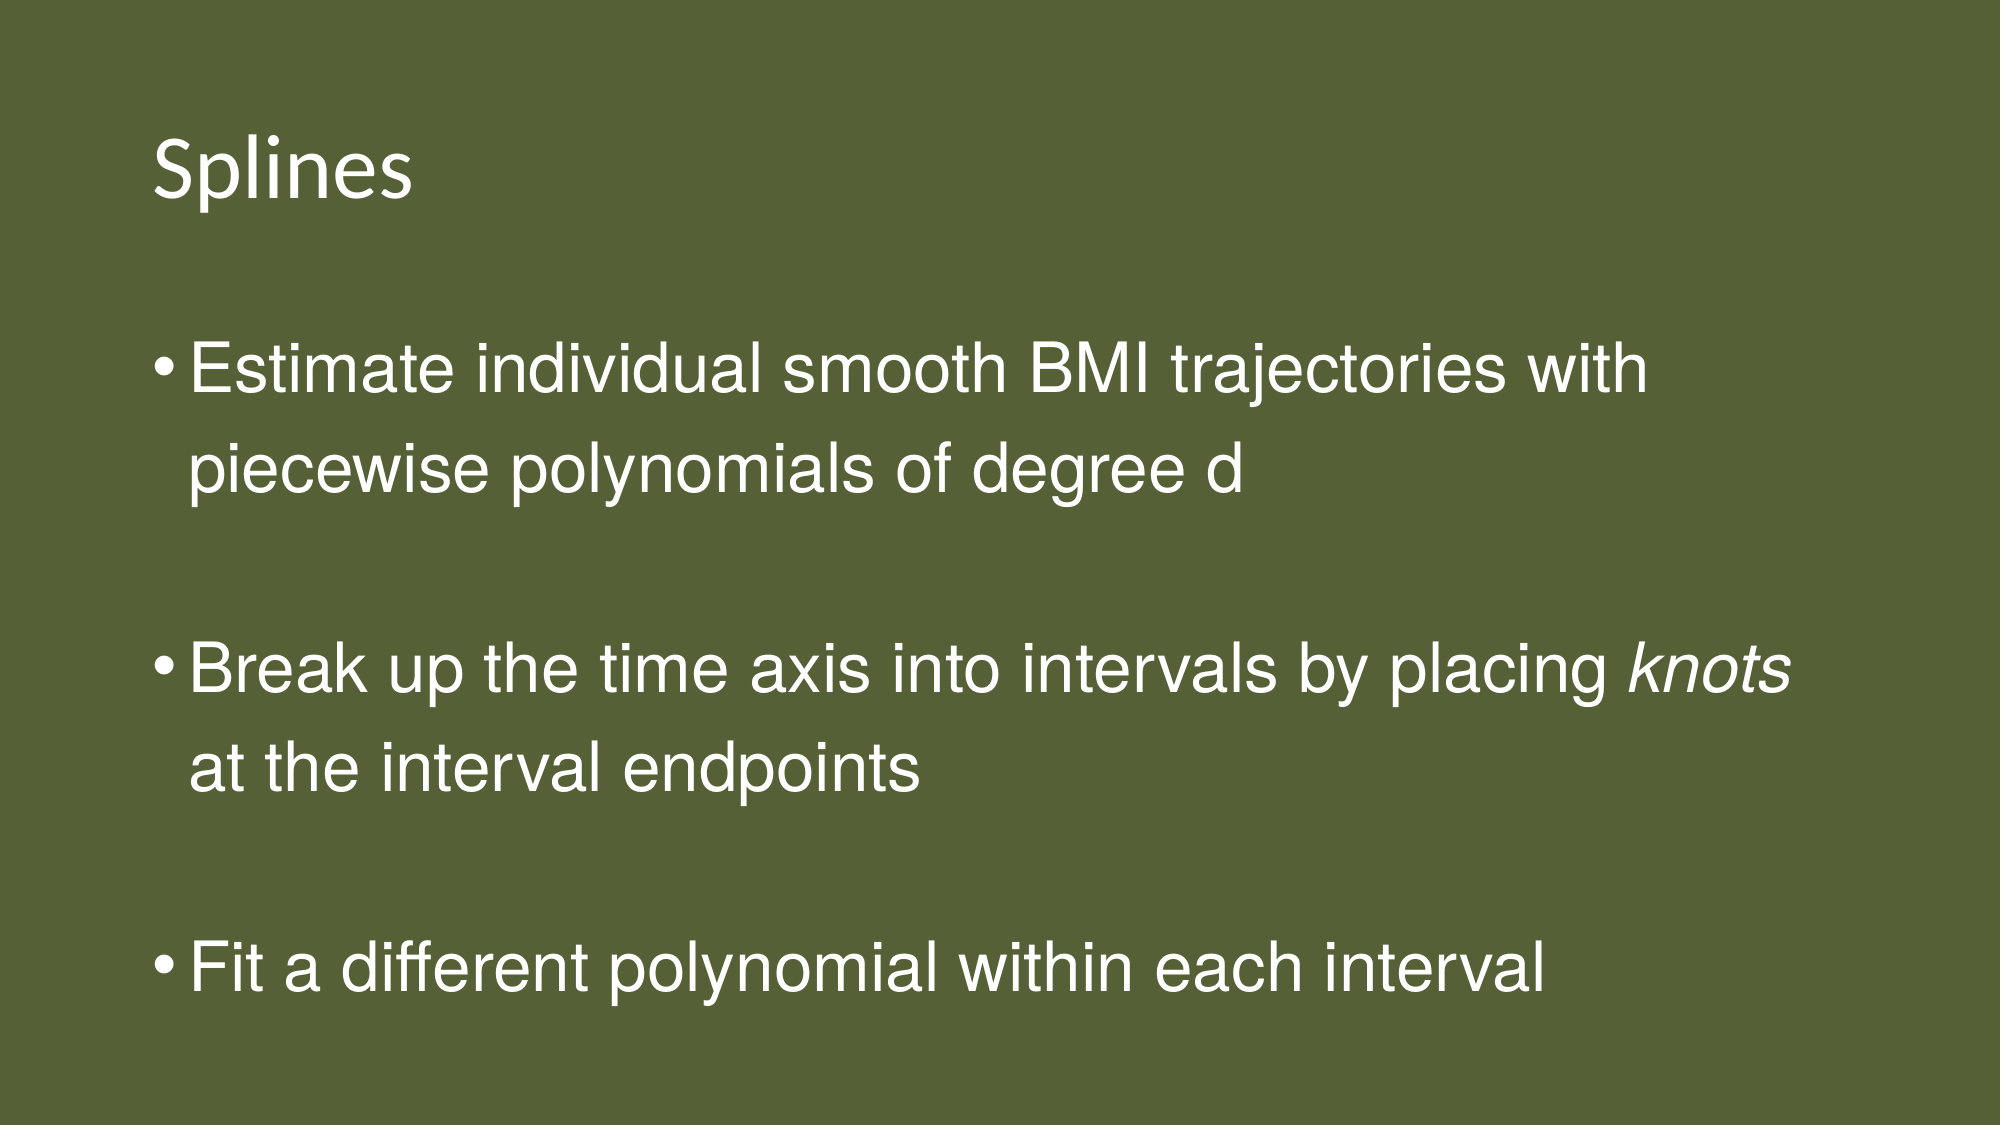

# Splines
Estimate individual smooth BMI trajectories with piecewise polynomials of degree d

Break up the time axis into intervals by placing knots at the interval endpoints

Fit a different polynomial within each interval